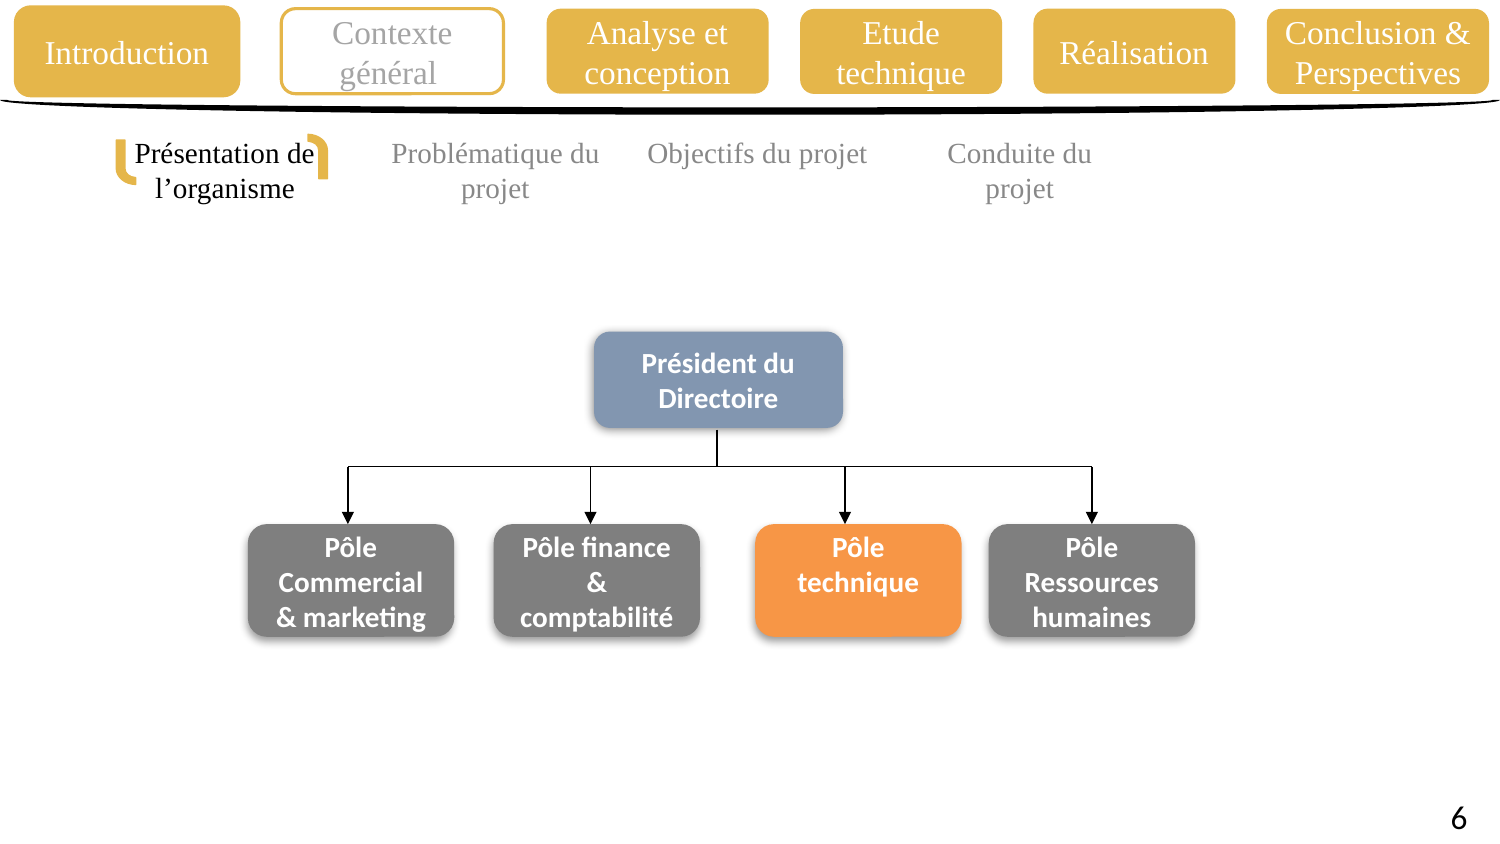

Introduction
Réalisation
Contexte général
Analyse et conception
Etude technique
Conclusion & Perspectives

Présentation de l’organisme
Problématique du projet
Objectifs du projet
Conduite du projet

Président du Directoire
Pôle Commercial & marketing
Pôle finance & comptabilité
Pôle technique

Pôle Ressources humaines

6